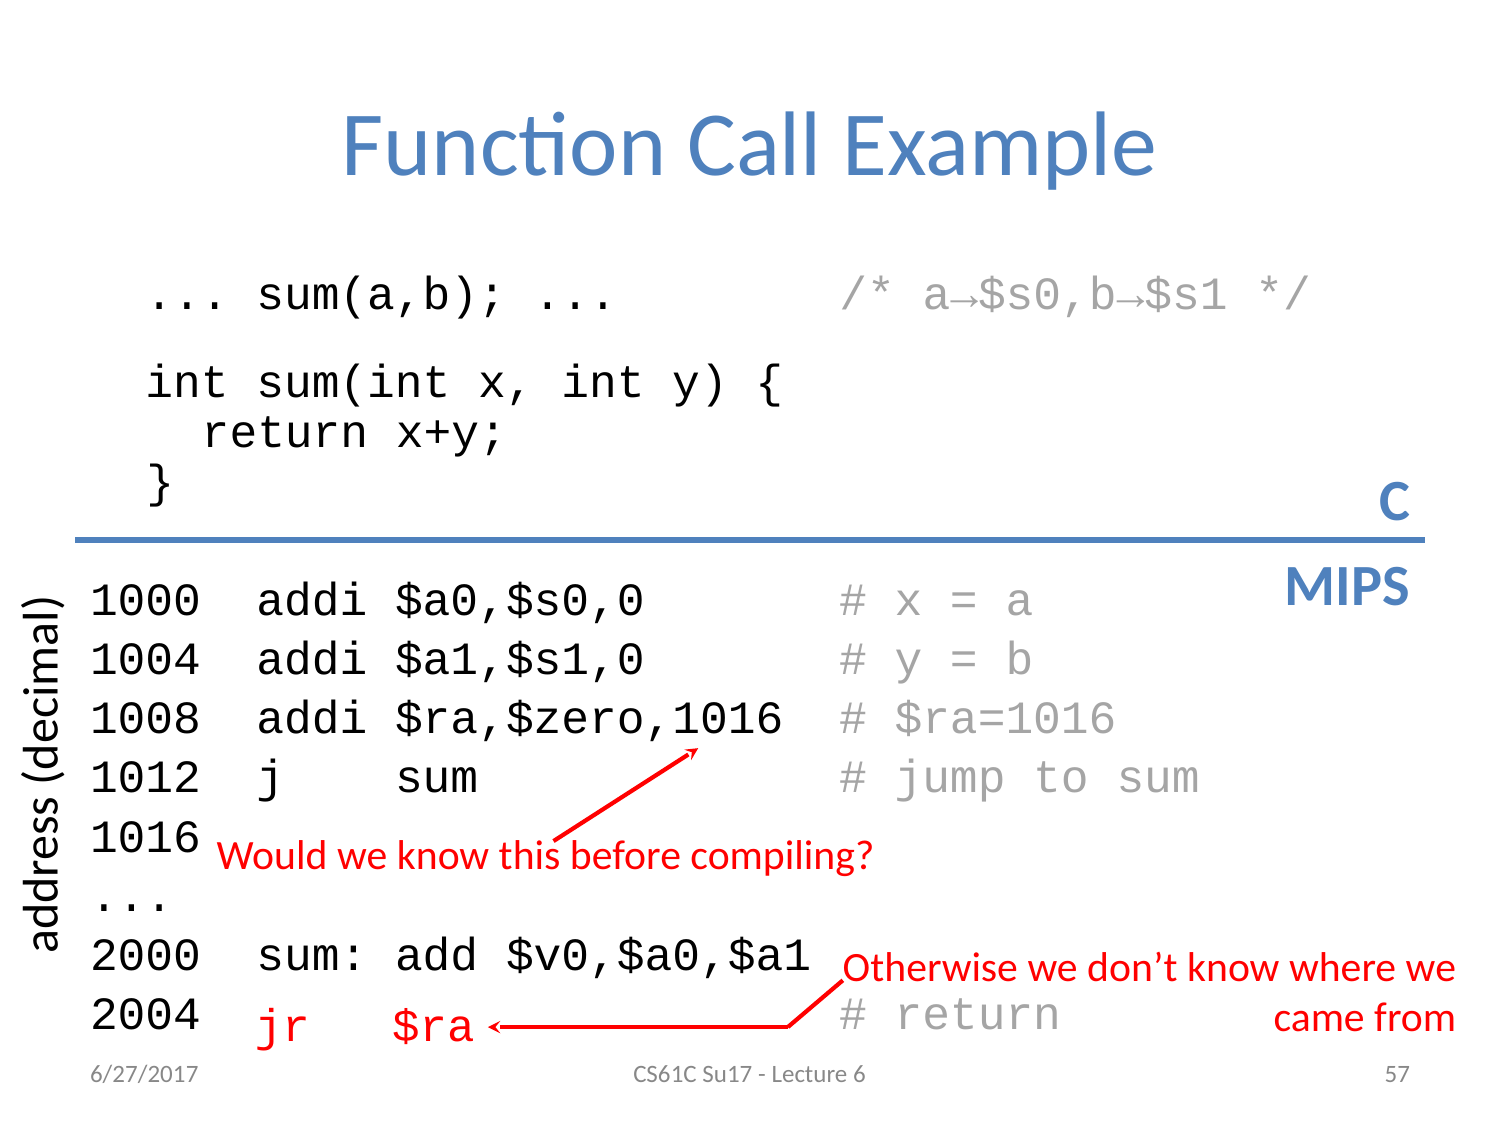

# Function Call Example
  ... sum(a,b); ...        /* a→$s0,b→$s1 */
  int sum(int x, int y) {
  return x+y;
}

1000  addi $a0,$s0,0       # x = a
1004  addi $a1,$s1,0       # y = b
1008  addi $ra,$zero,1016  # $ra=1016
1012  j    sum             # jump to sum
1016
...
2000  sum: add $v0,$a0,$a1
2004  jr   $ra             # return
C
MIPS
address (decimal)
Would we know this before compiling?
Otherwise we don’t know where we came from
jr   $ra
6/27/2017
CS61C Su17 - Lecture 6
57